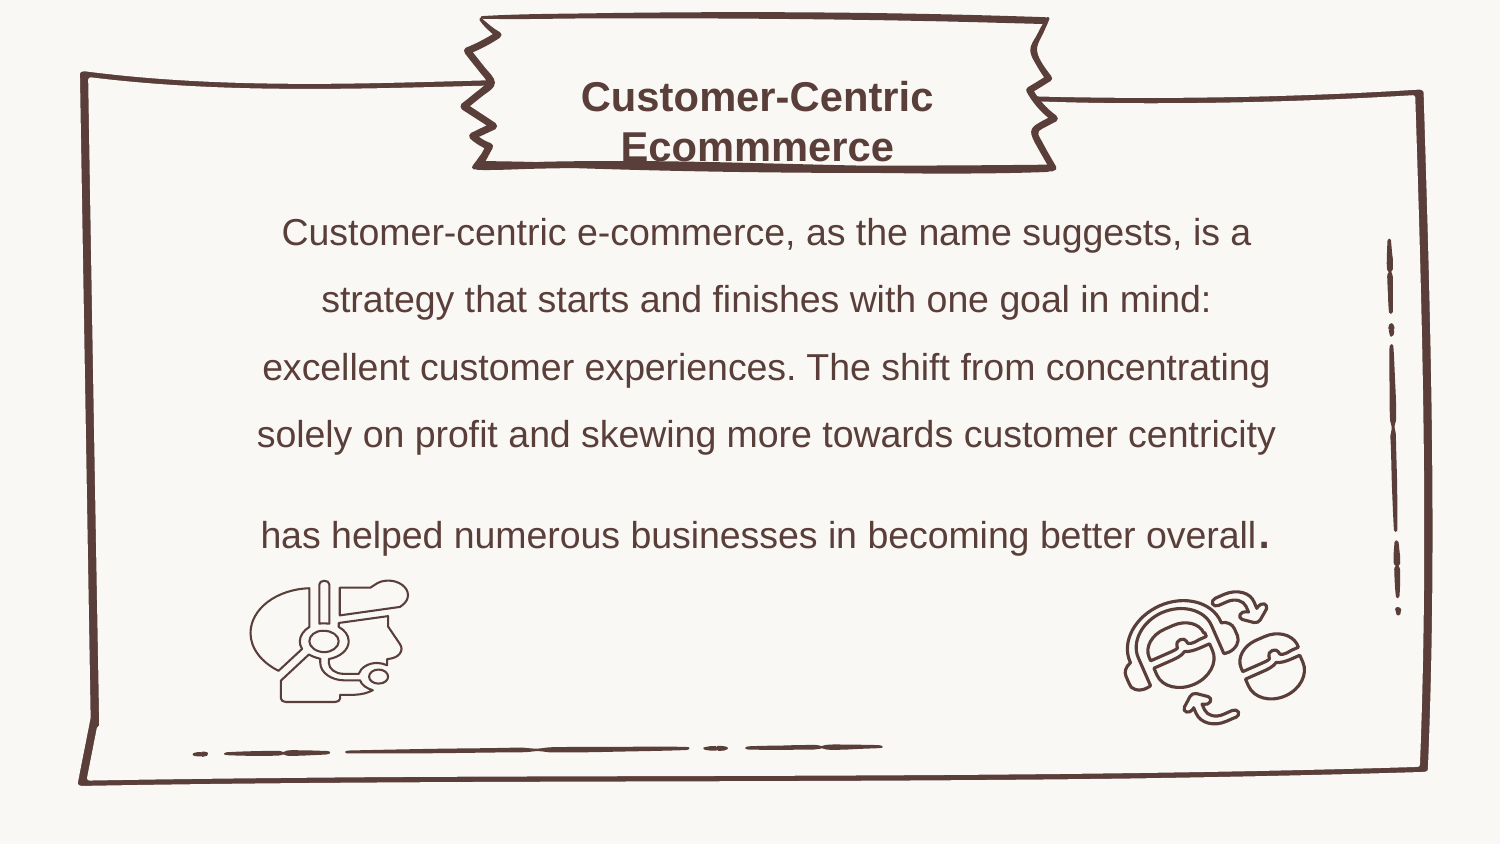

# Customer-Centric Ecommmerce

Customer-centric e-commerce, as the name suggests, is a strategy that starts and finishes with one goal in mind: excellent customer experiences. The shift from concentrating solely on profit and skewing more towards customer centricity has helped numerous businesses in becoming better overall.